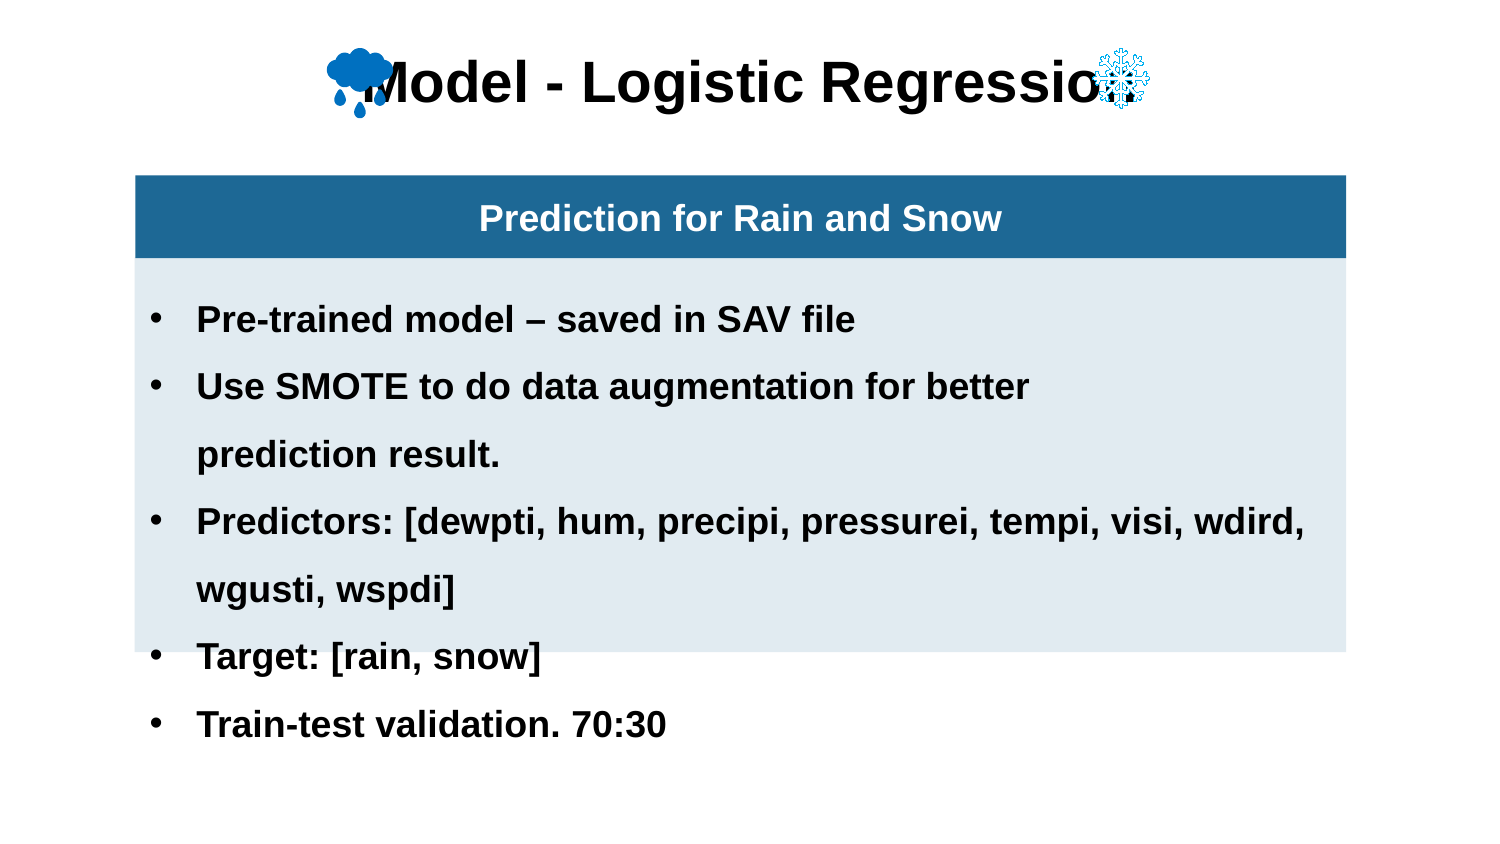

Model - Logistic Regression

Prediction for Rain and Snow
Pre-trained model – saved in SAV file
Use SMOTE to do data augmentation for better prediction result.
Predictors: [dewpti, hum, precipi, pressurei, tempi, visi, wdird, wgusti, wspdi]
Target: [rain, snow]
Train-test validation. 70:30